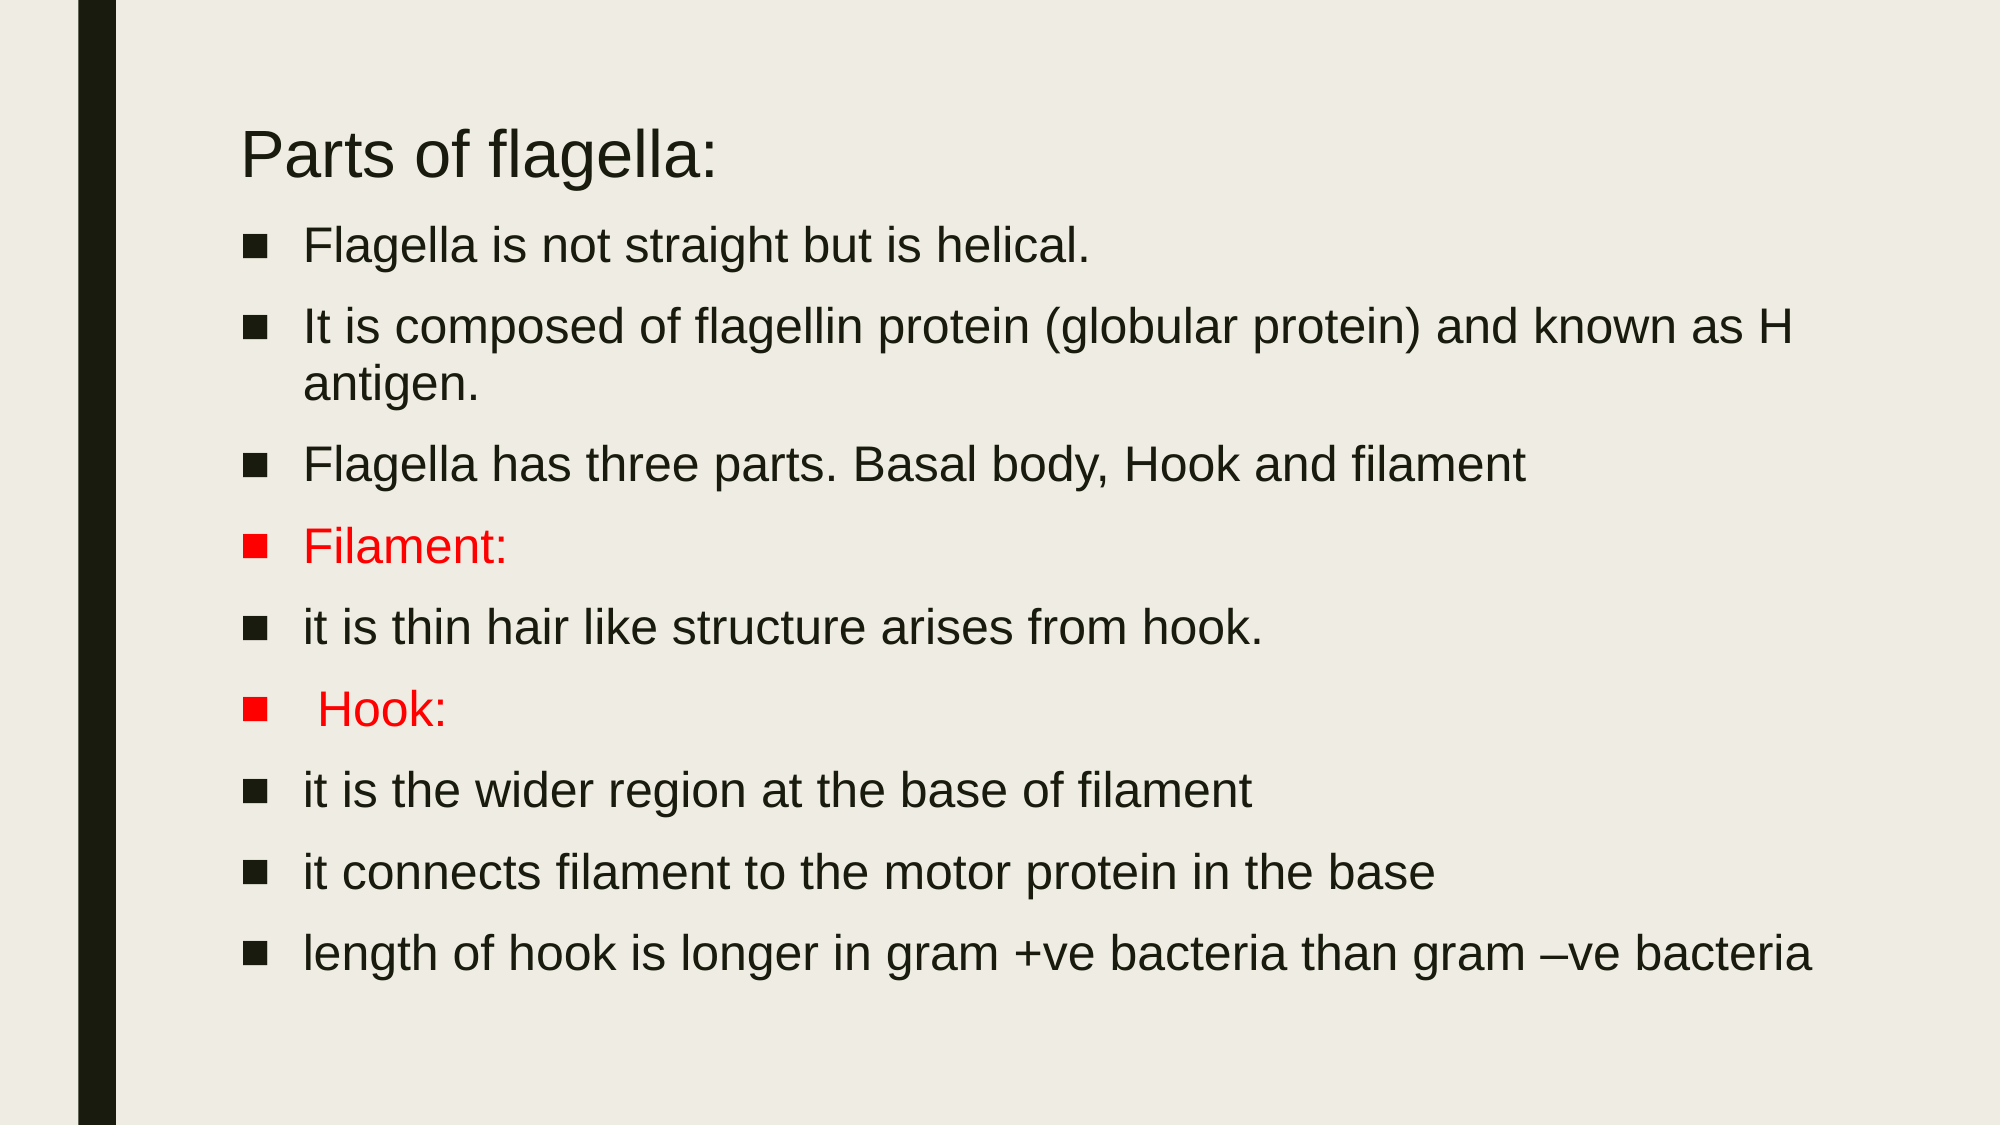

# Parts of flagella:
Flagella is not straight but is helical.
It is composed of flagellin protein (globular protein) and known as H antigen.
Flagella has three parts. Basal body, Hook and filament
Filament:
it is thin hair like structure arises from hook.
 Hook:
it is the wider region at the base of filament
it connects filament to the motor protein in the base
length of hook is longer in gram +ve bacteria than gram –ve bacteria